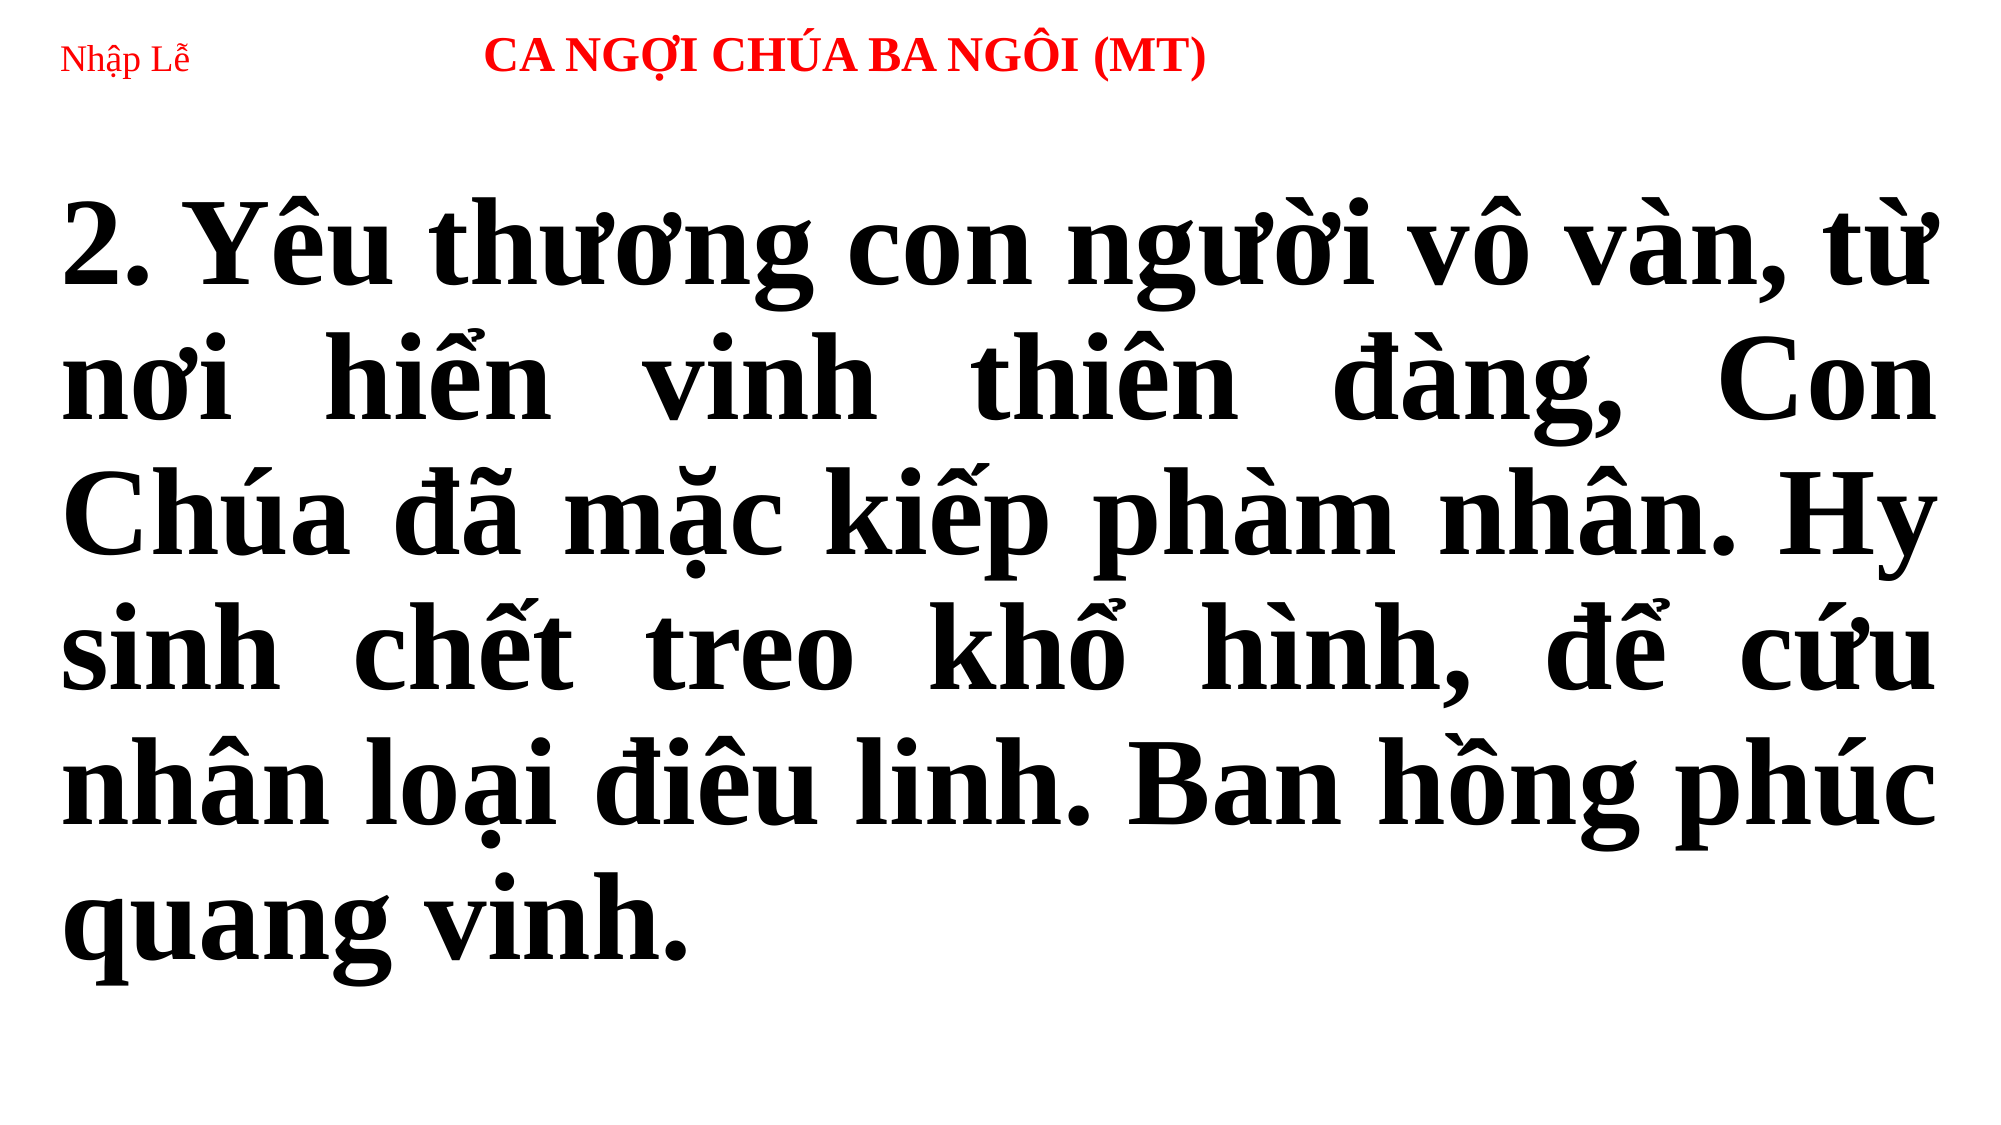

# Nhập Lễ              	             CA NGỢI CHÚA BA NGÔI (MT)
2. Yêu thương con người vô vàn, từ nơi hiển vinh thiên đàng, Con Chúa đã mặc kiếp phàm nhân. Hy sinh chết treo khổ hình, để cứu nhân loại điêu linh. Ban hồng phúc quang vinh.